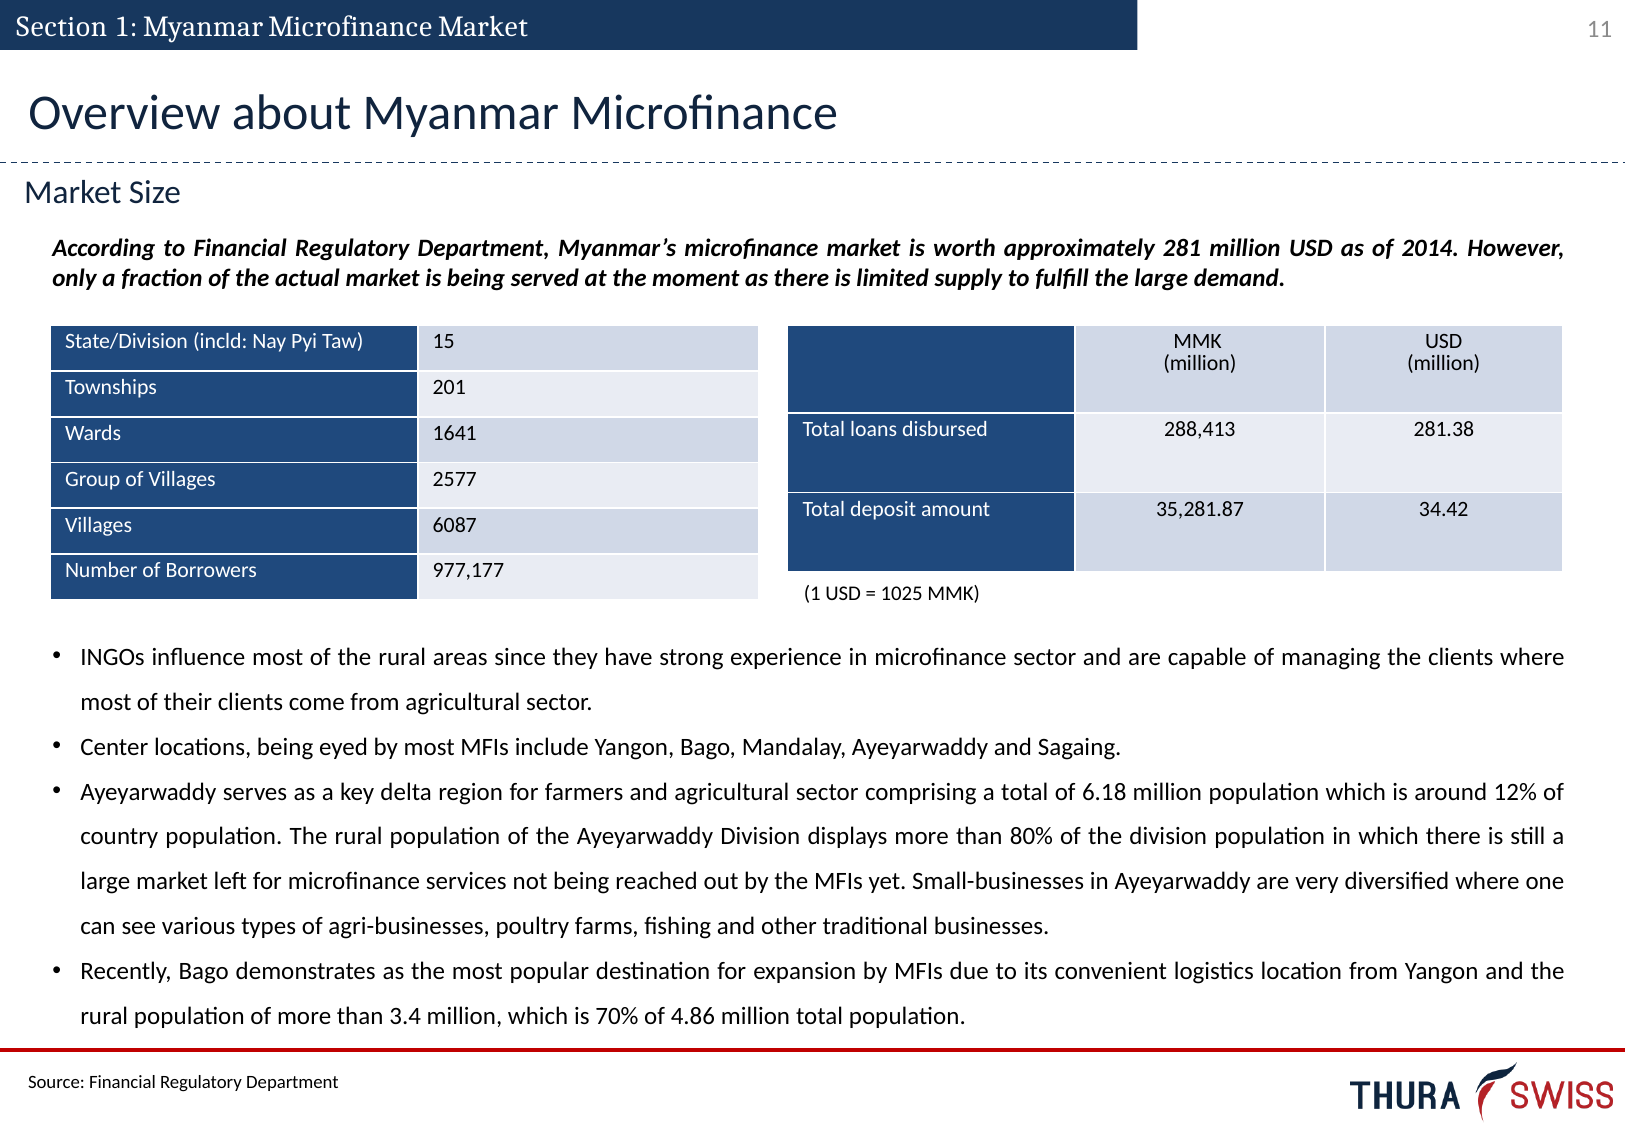

Section 1: Myanmar Microfinance Market
Overview about Myanmar Microfinance
Market Size
According to Financial Regulatory Department, Myanmar’s microfinance market is worth approximately 281 million USD as of 2014. However, only a fraction of the actual market is being served at the moment as there is limited supply to fulfill the large demand.
| State/Division (incld: Nay Pyi Taw) | 15 |
| --- | --- |
| Townships | 201 |
| Wards | 1641 |
| Group of Villages | 2577 |
| Villages | 6087 |
| Number of Borrowers | 977,177 |
|  | MMK (million) | USD (million) |
| --- | --- | --- |
| Total loans disbursed | 288,413 | 281.38 |
| Total deposit amount | 35,281.87 | 34.42 |
(1 USD = 1025 MMK)
INGOs influence most of the rural areas since they have strong experience in microfinance sector and are capable of managing the clients where most of their clients come from agricultural sector.
Center locations, being eyed by most MFIs include Yangon, Bago, Mandalay, Ayeyarwaddy and Sagaing.
Ayeyarwaddy serves as a key delta region for farmers and agricultural sector comprising a total of 6.18 million population which is around 12% of country population. The rural population of the Ayeyarwaddy Division displays more than 80% of the division population in which there is still a large market left for microfinance services not being reached out by the MFIs yet. Small-businesses in Ayeyarwaddy are very diversified where one can see various types of agri-businesses, poultry farms, fishing and other traditional businesses.
Recently, Bago demonstrates as the most popular destination for expansion by MFIs due to its convenient logistics location from Yangon and the rural population of more than 3.4 million, which is 70% of 4.86 million total population.
Source: Financial Regulatory Department